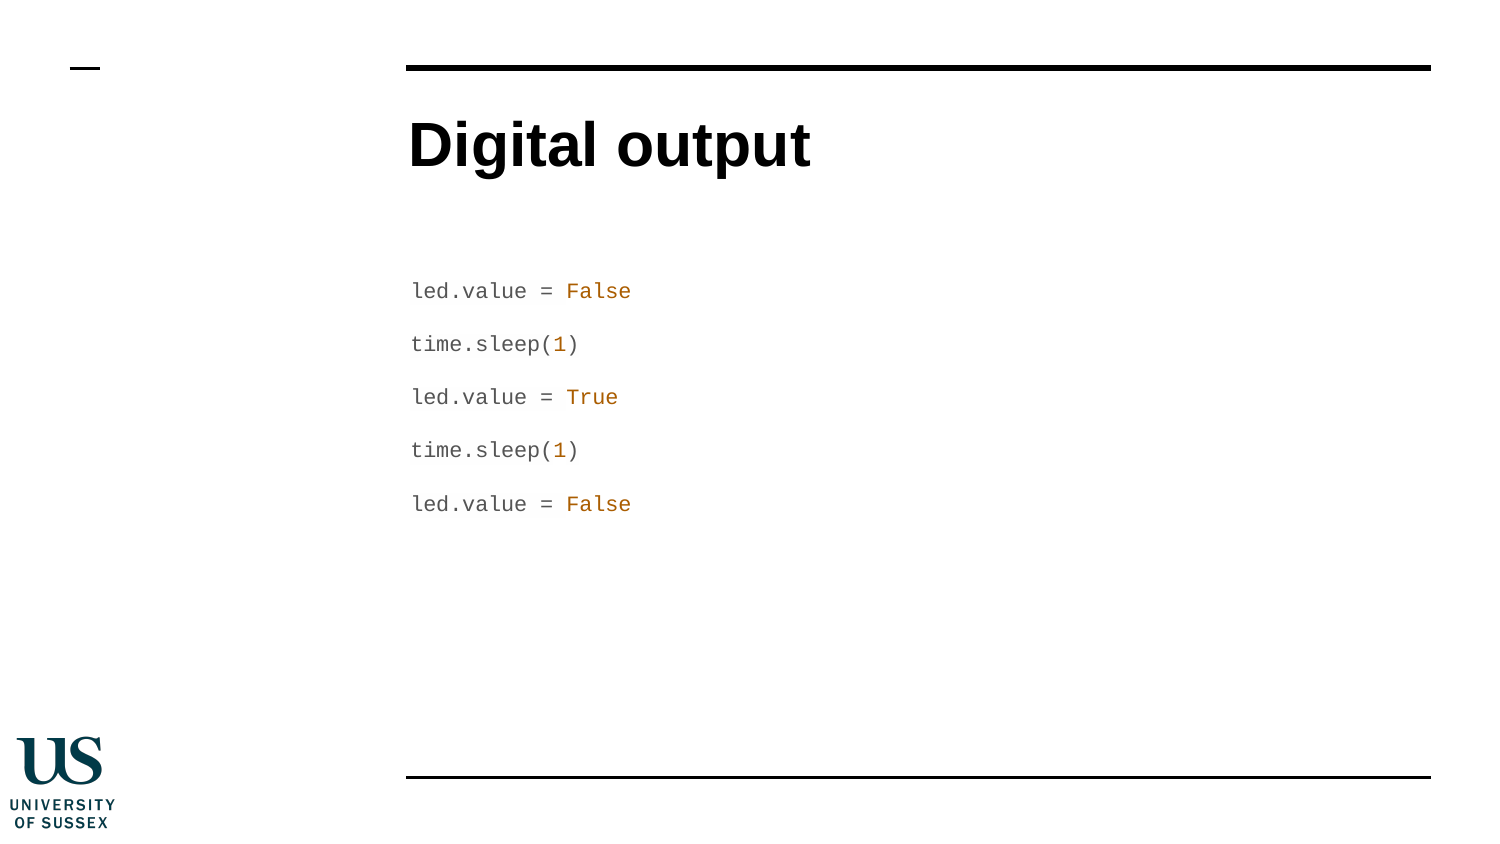

# Digital output
led.value = False
time.sleep(1)
led.value = True
time.sleep(1)
led.value = False